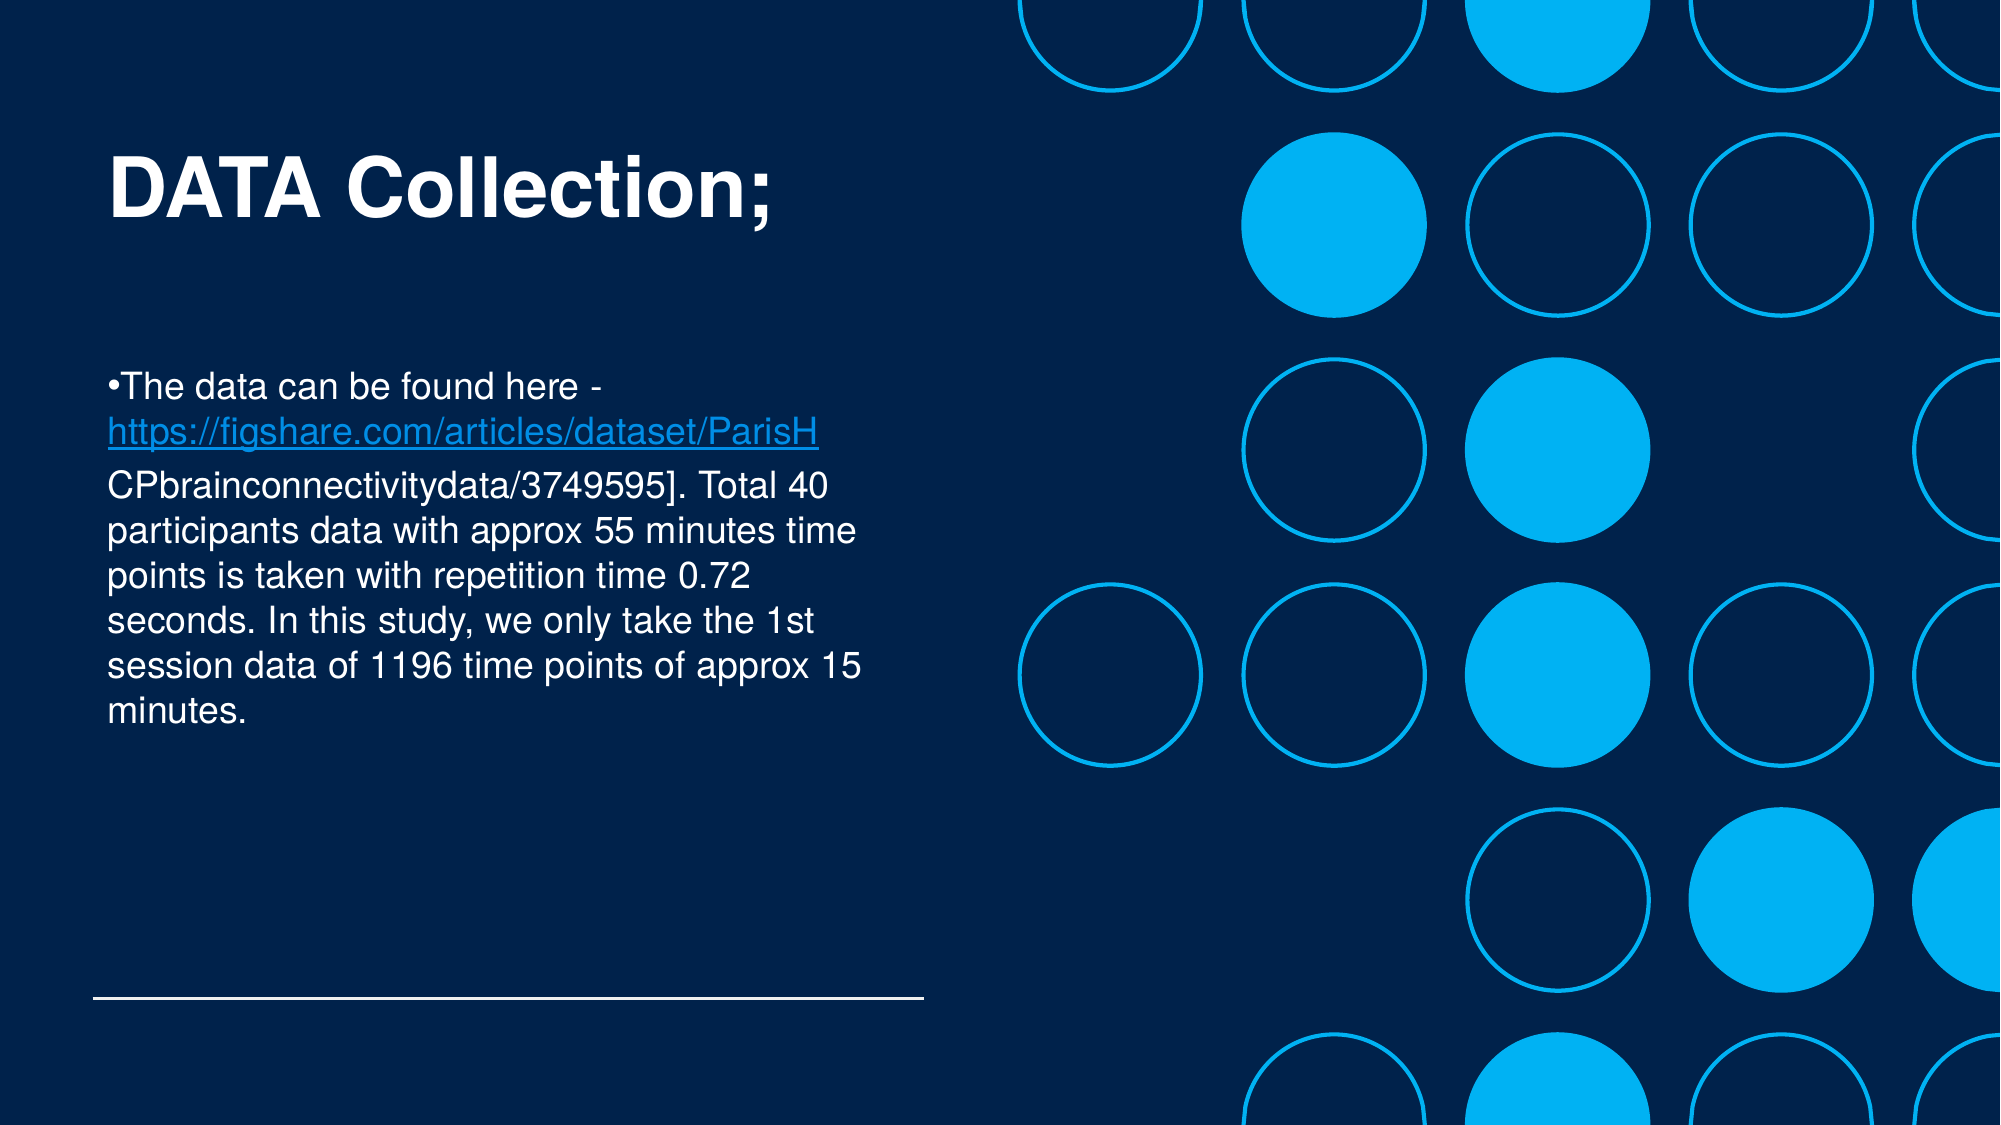

DATA Collection;
The data can be found here - https://figshare.com/articles/dataset/ParisH CPbrainconnectivitydata/3749595]. Total 40 participants data with approx 55 minutes time points is taken with repetition time 0.72 seconds. In this study, we only take the 1st session data of 1196 time points of approx 15 minutes.